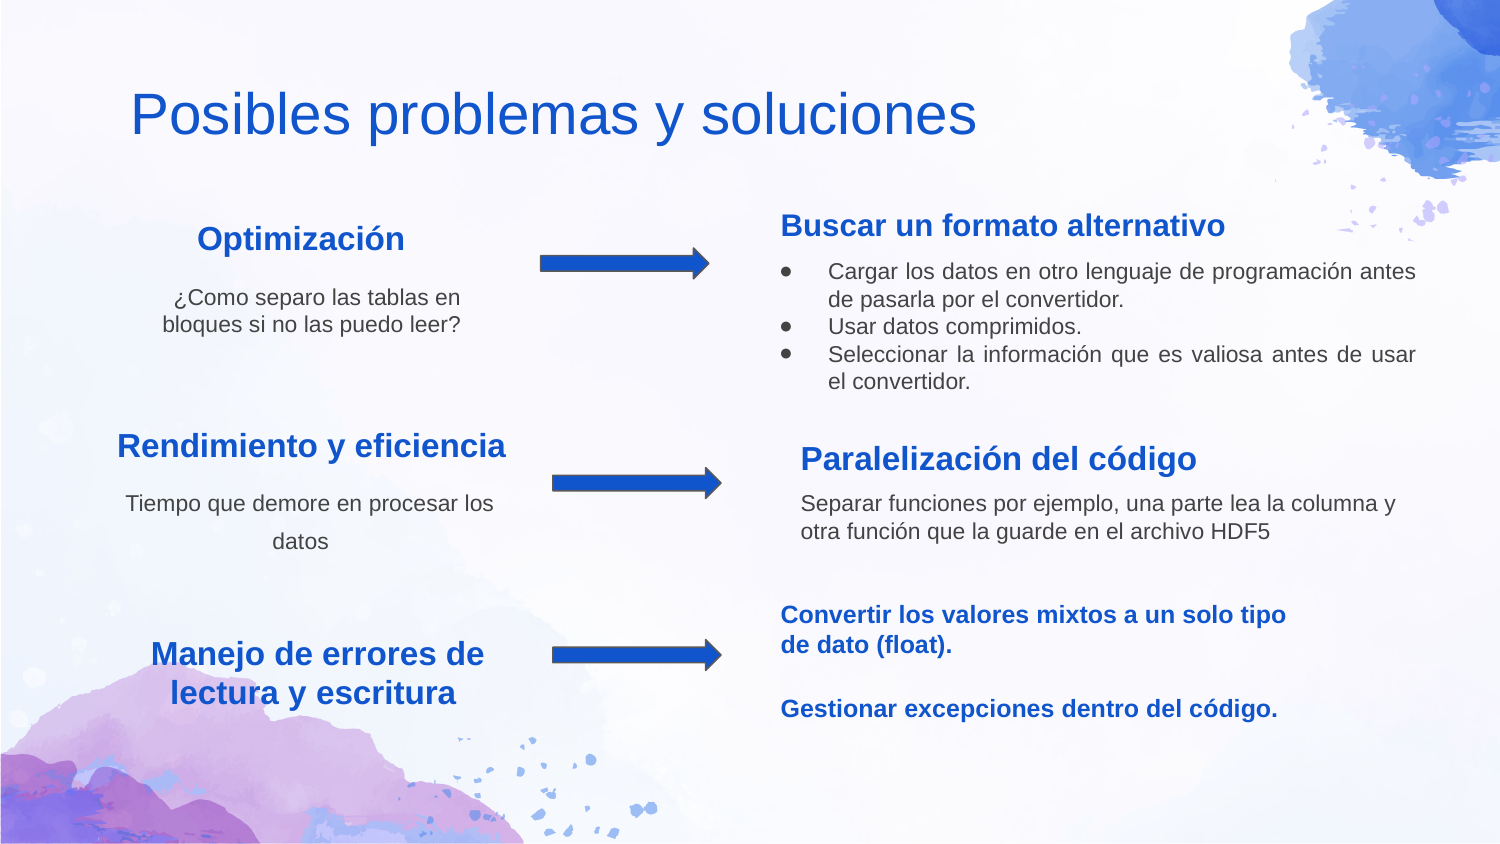

# Posibles problemas y soluciones
Buscar un formato alternativo
Optimización
Cargar los datos en otro lenguaje de programación antes de pasarla por el convertidor.
Usar datos comprimidos.
Seleccionar la información que es valiosa antes de usar el convertidor.

¿Como separo las tablas en bloques si no las puedo leer?
Rendimiento y eficiencia
Paralelización del código

Tiempo que demore en procesar los datos
Separar funciones por ejemplo, una parte lea la columna y otra función que la guarde en el archivo HDF5
Convertir los valores mixtos a un solo tipo de dato (float).
Gestionar excepciones dentro del código.
Manejo de errores de lectura y escritura